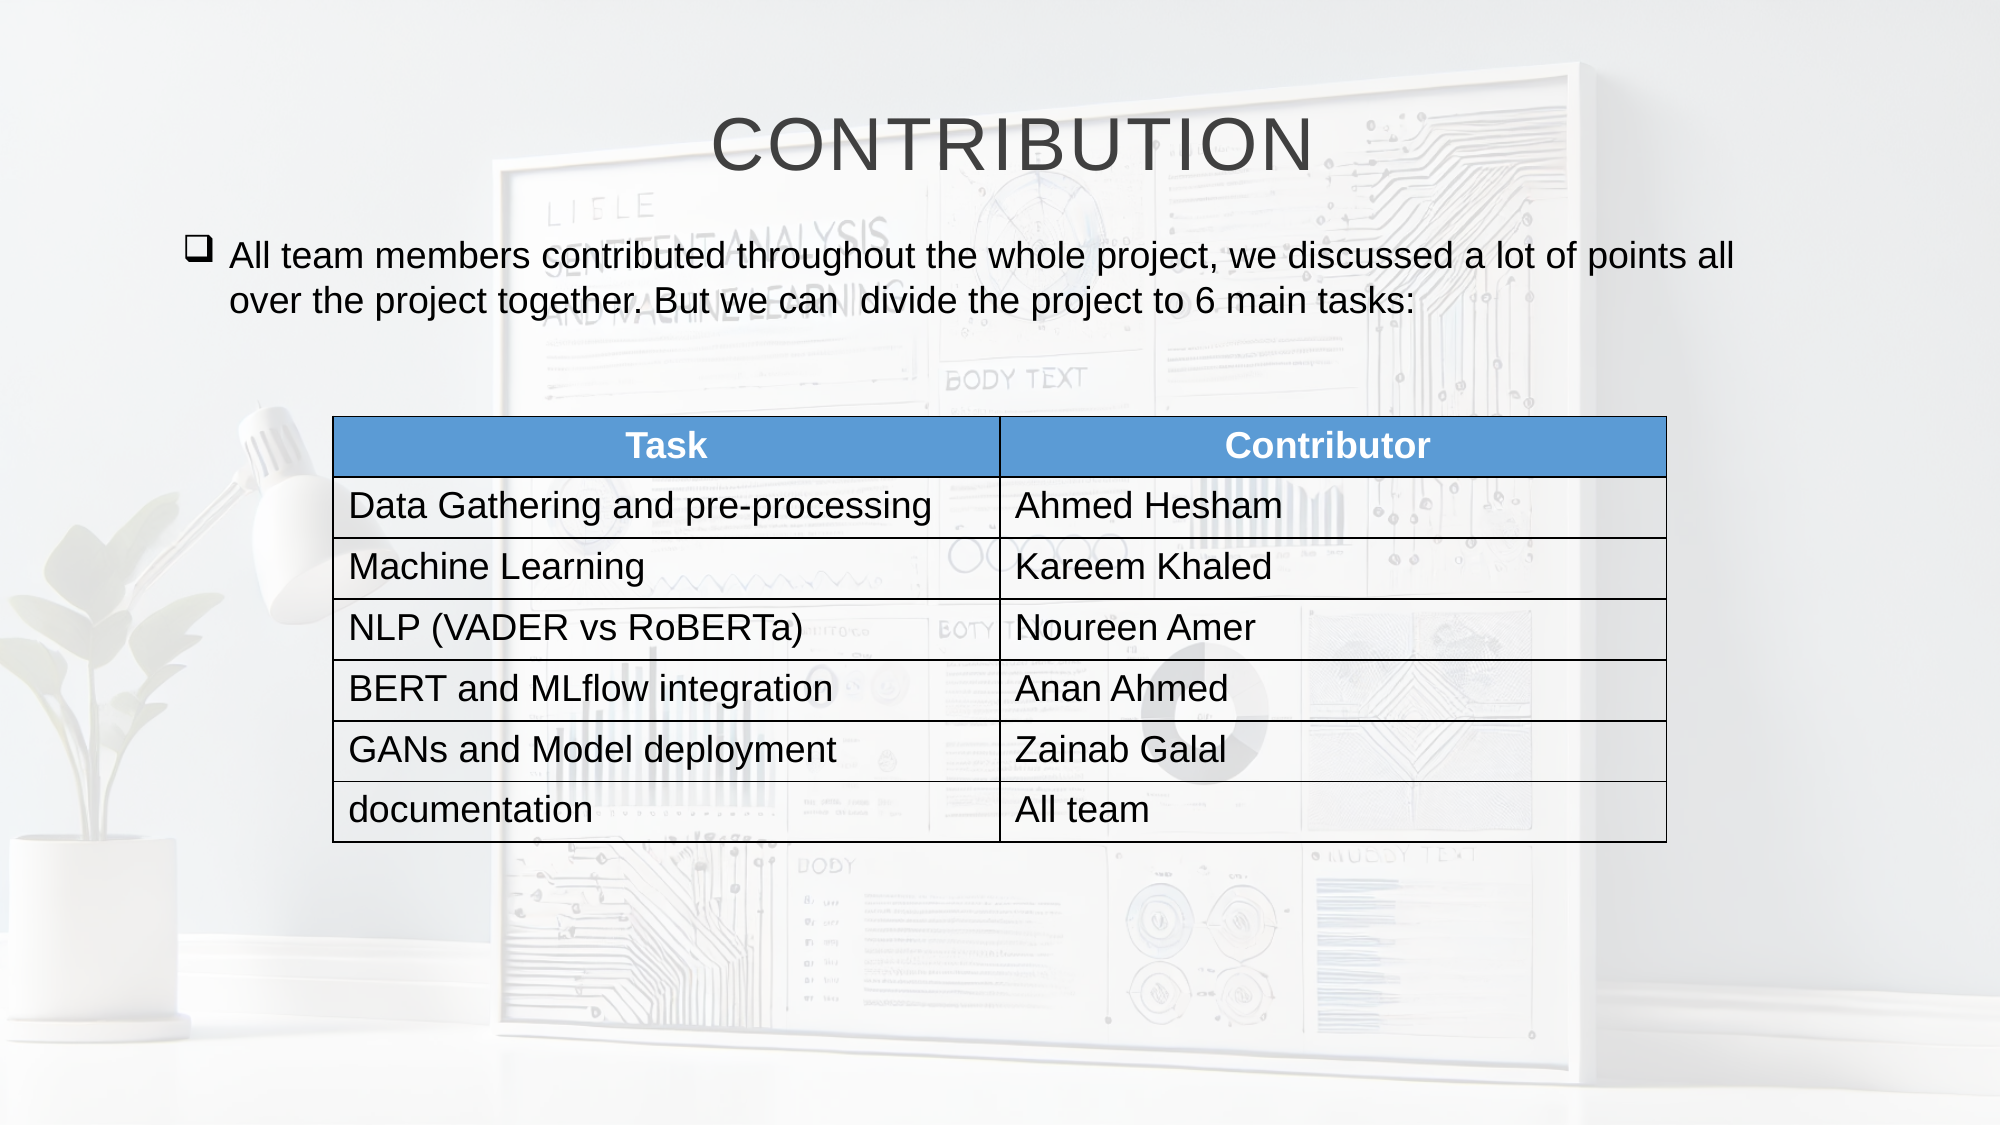

# Contribution
All team members contributed throughout the whole project, we discussed a lot of points all over the project together. But we can  divide the project to 6 main tasks:
| Task | Contributor |
| --- | --- |
| Data Gathering and pre-processing | Ahmed Hesham |
| Machine Learning | Kareem Khaled |
| NLP (VADER vs RoBERTa) | Noureen Amer |
| BERT and MLflow integration | Anan Ahmed |
| GANs and Model deployment | Zainab Galal |
| documentation | All team |